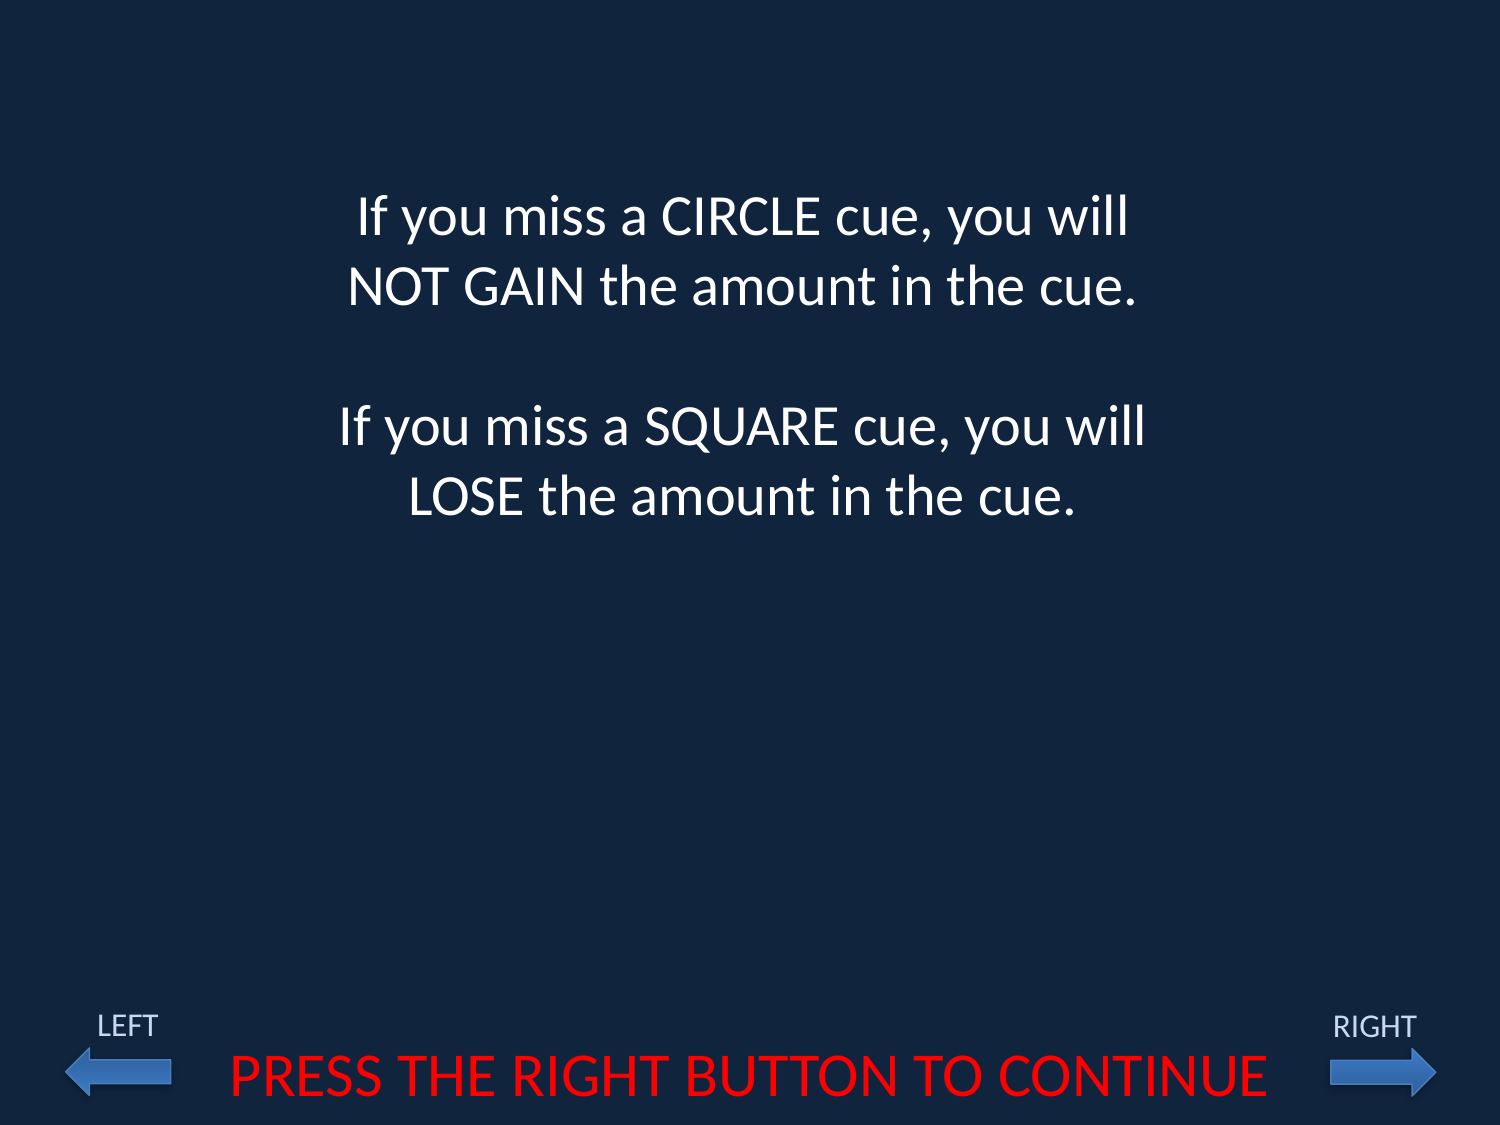

If you miss a CIRCLE cue, you will
NOT GAIN the amount in the cue.

If you miss a SQUARE cue, you will
LOSE the amount in the cue.
LEFT
RIGHT
PRESS THE RIGHT BUTTON TO CONTINUE